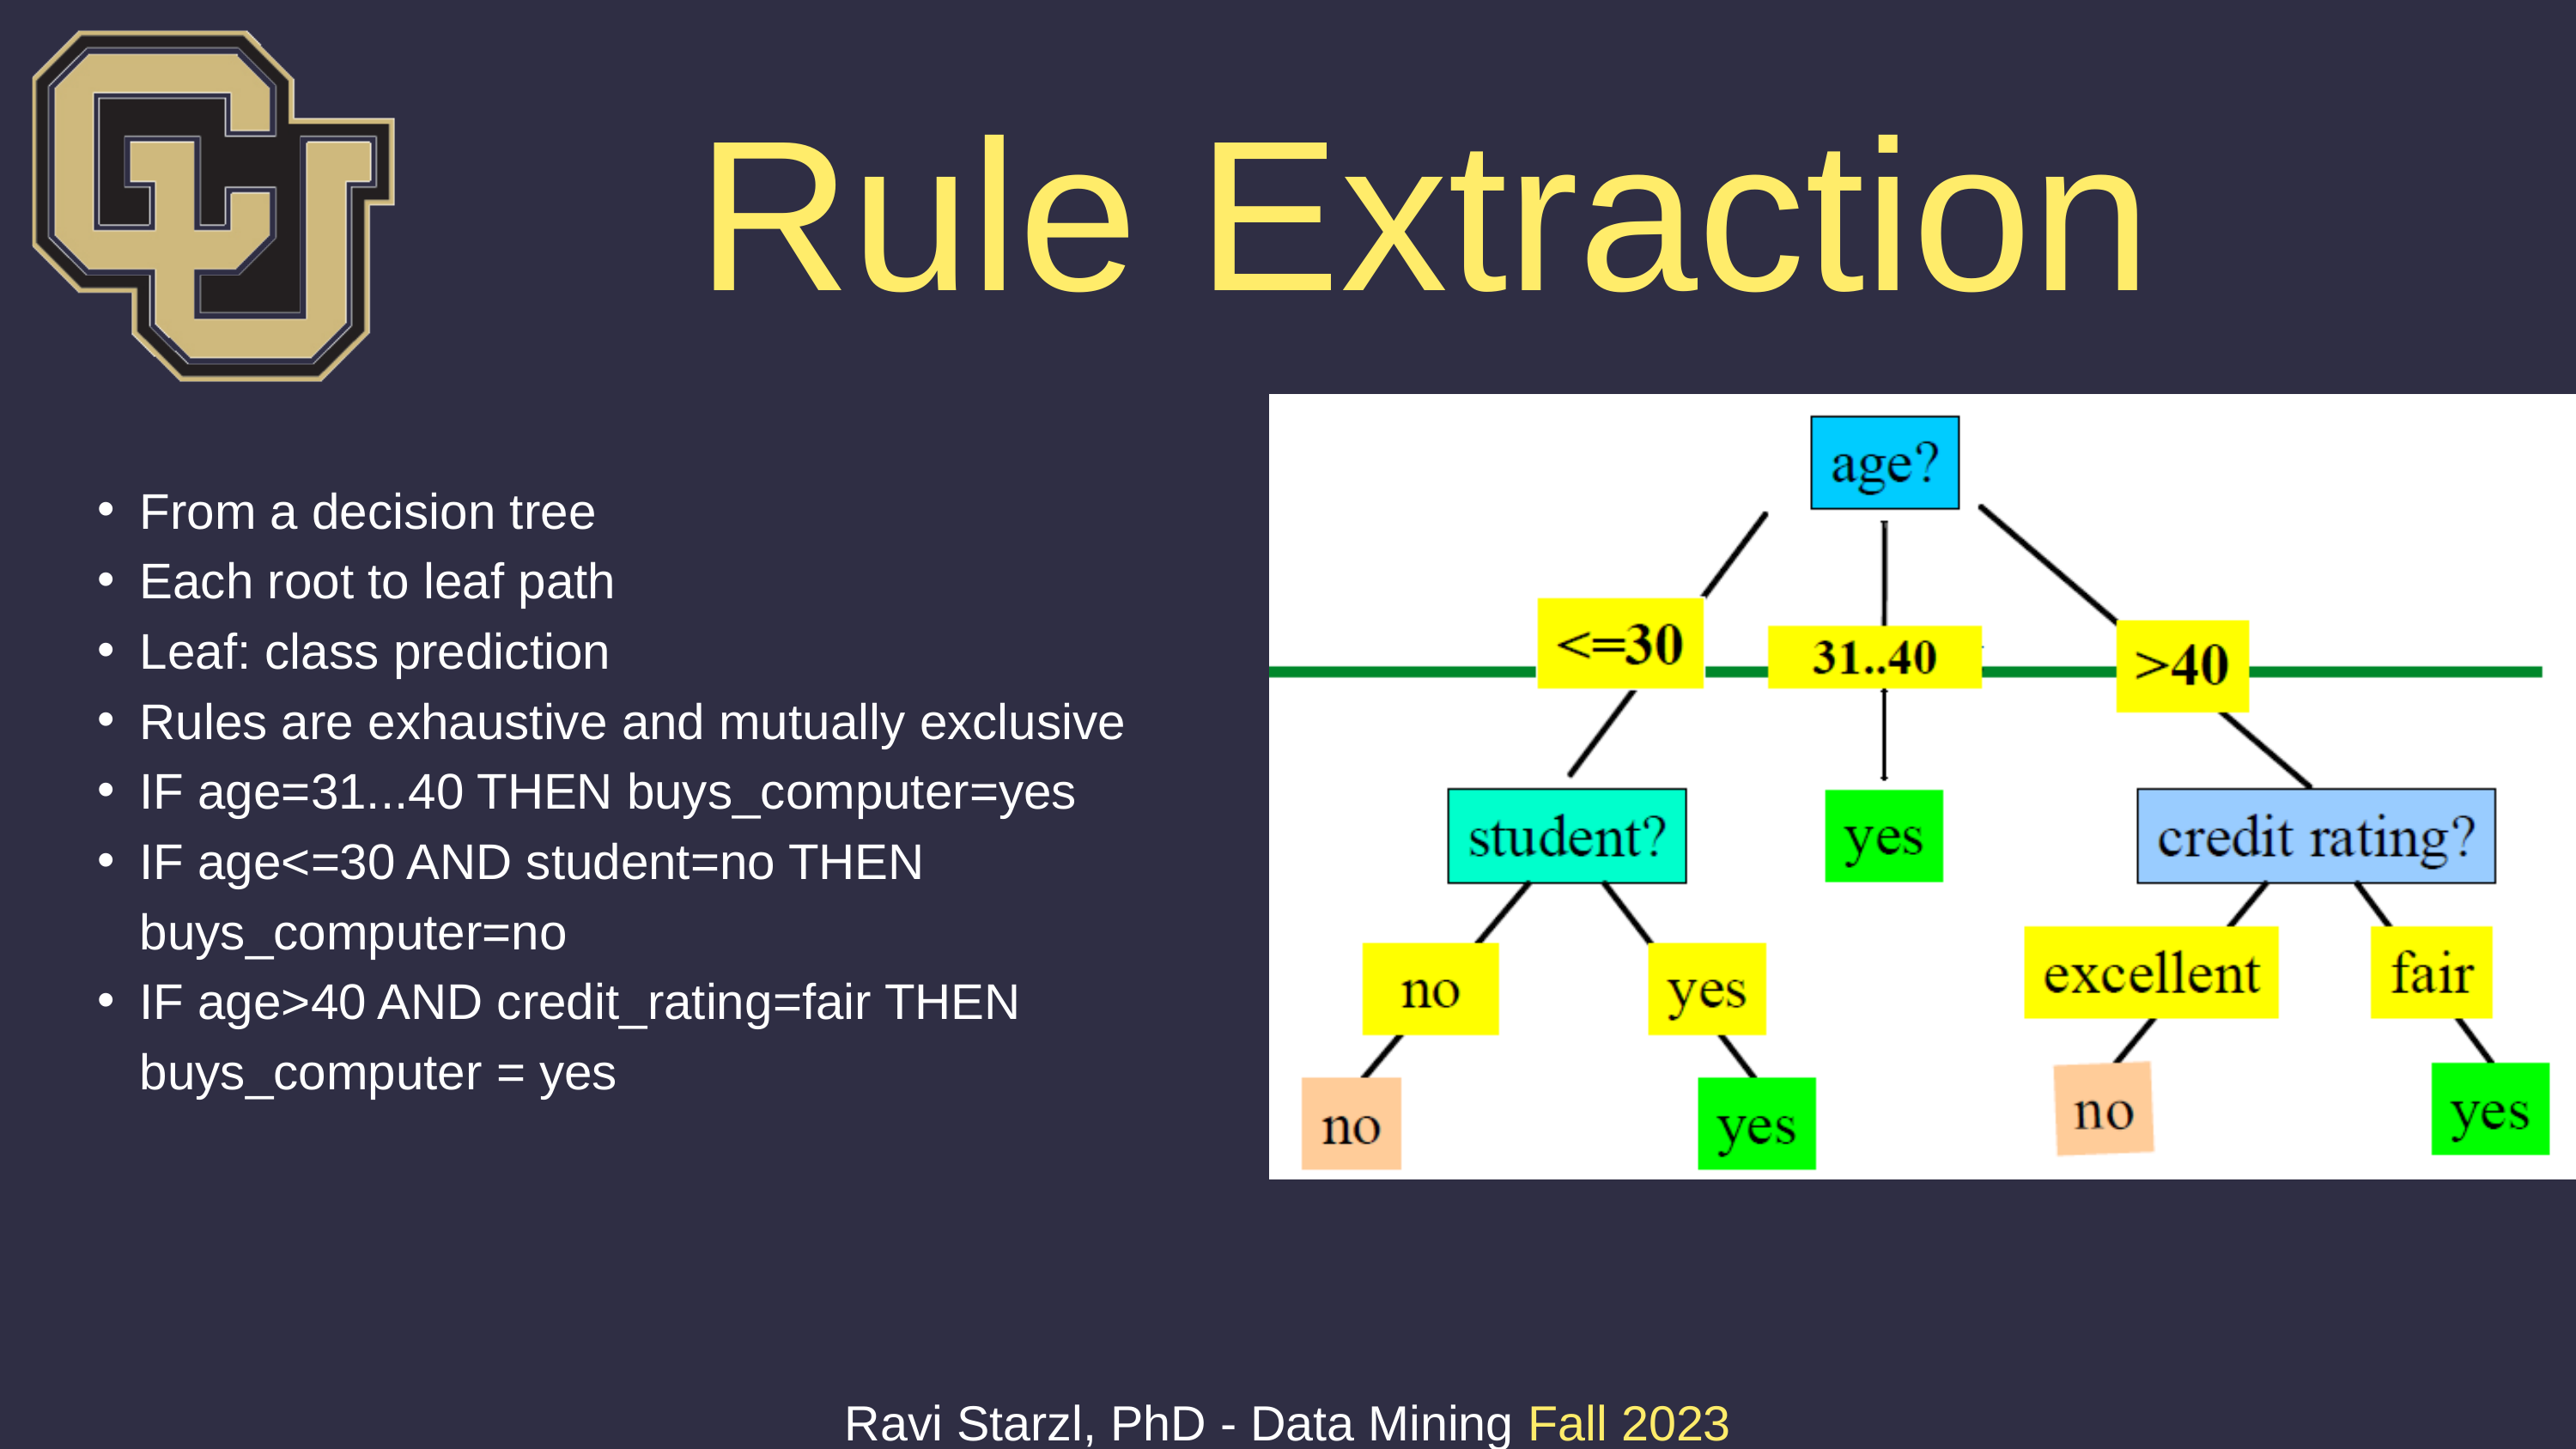

Rule Extraction

From a decision tree
Each root to leaf path
Leaf: class prediction
Rules are exhaustive and mutually exclusive
IF age=31...40 THEN buys_computer=yes
IF age<=30 AND student=no THEN buys_computer=no
IF age>40 AND credit_rating=fair THEN buys_computer = yes
Ravi Starzl, PhD - Data Mining Fall 2023